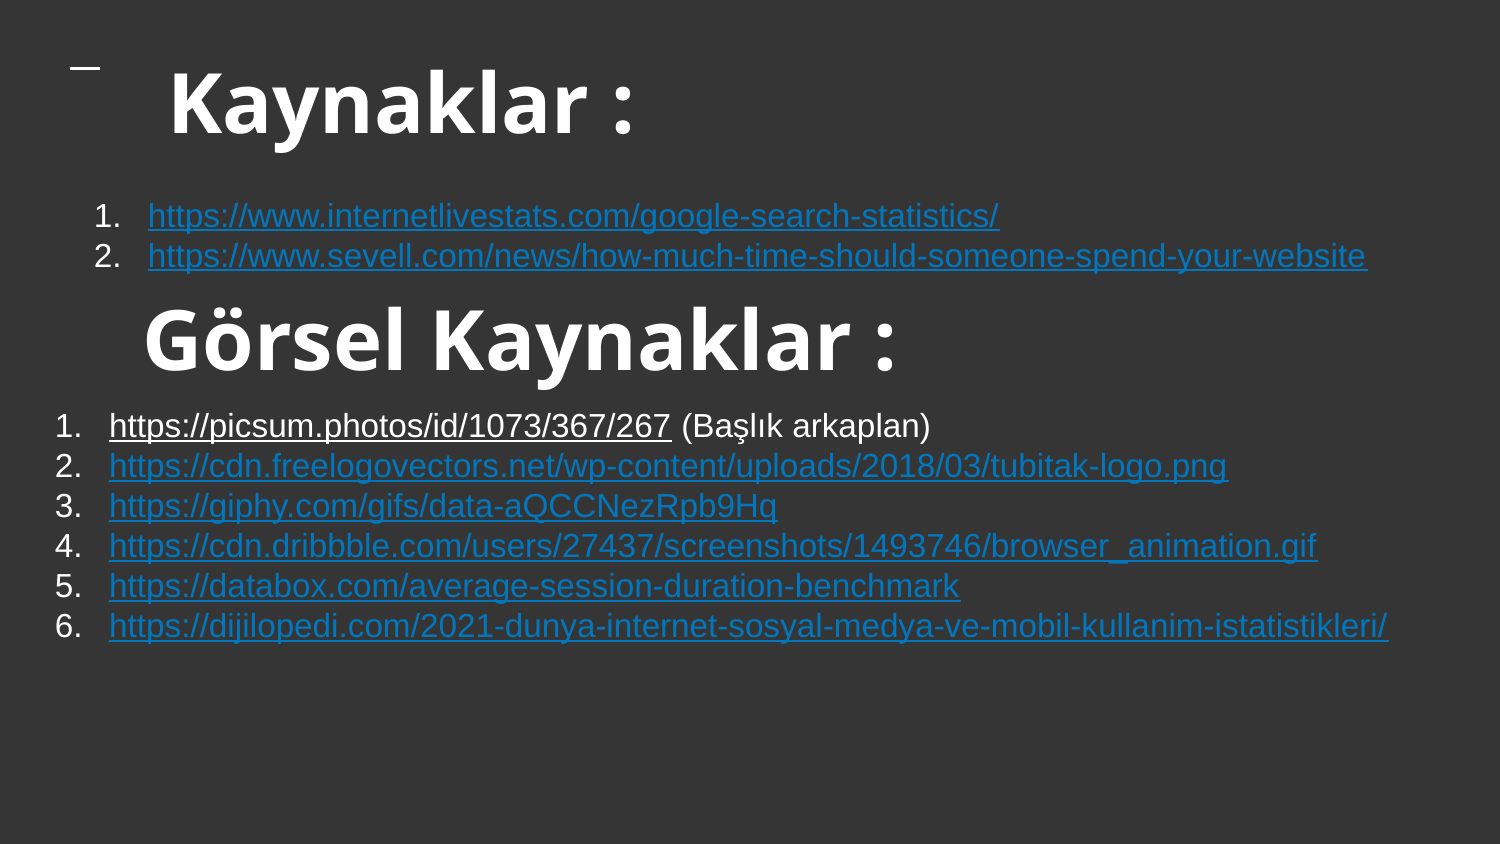

# Kaynaklar :
https://www.internetlivestats.com/google-search-statistics/
https://www.sevell.com/news/how-much-time-should-someone-spend-your-website

Görsel Kaynaklar :
https://picsum.photos/id/1073/367/267 (Başlık arkaplan)
https://cdn.freelogovectors.net/wp-content/uploads/2018/03/tubitak-logo.png
https://giphy.com/gifs/data-aQCCNezRpb9Hq
https://cdn.dribbble.com/users/27437/screenshots/1493746/browser_animation.gif
https://databox.com/average-session-duration-benchmark
https://dijilopedi.com/2021-dunya-internet-sosyal-medya-ve-mobil-kullanim-istatistikleri/